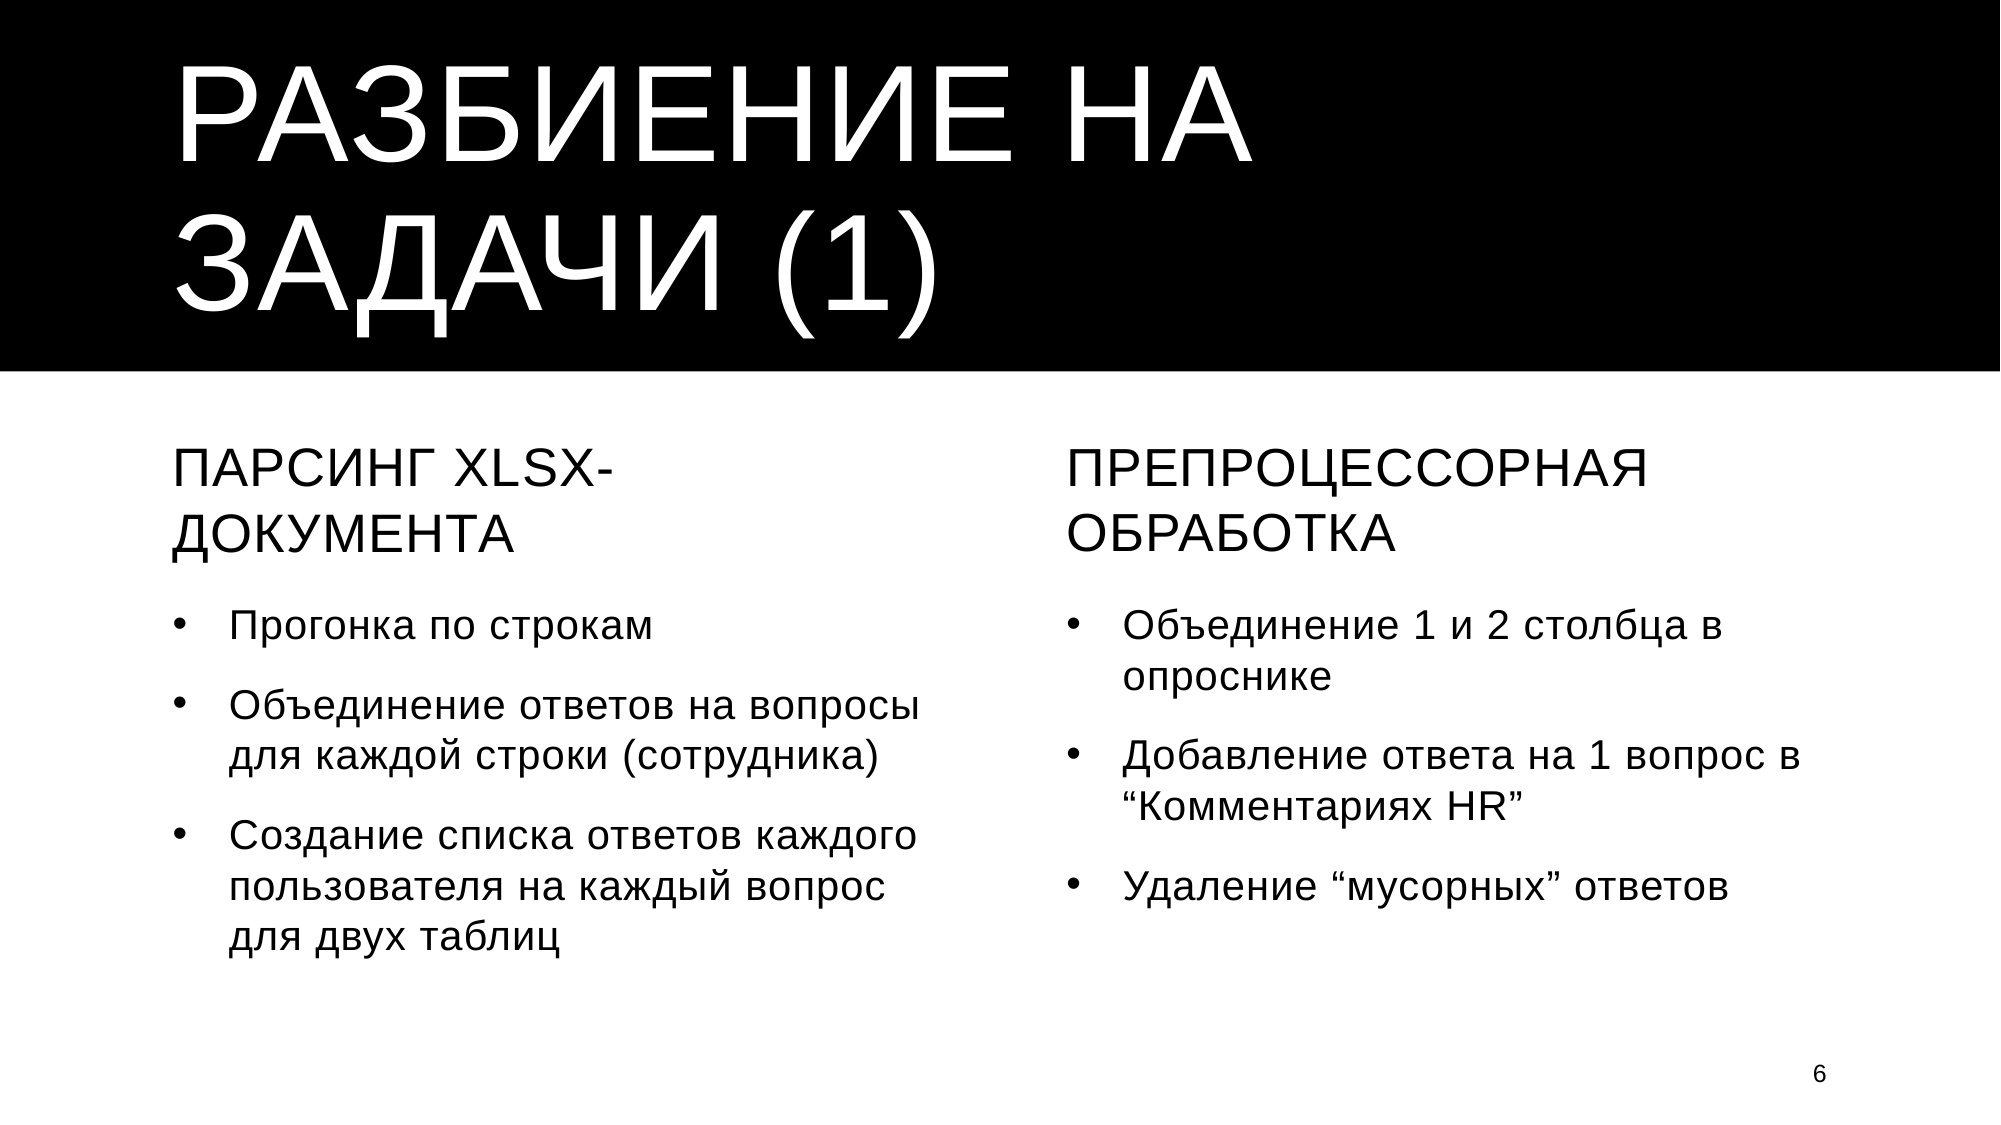

# Разбиение на задачи (1)
Парсинг xlsx-документа
Препроцессорная обработка
Прогонка по строкам
Объединение ответов на вопросы для каждой строки (сотрудника)
Создание списка ответов каждого пользователя на каждый вопрос для двух таблиц
Объединение 1 и 2 столбца в опроснике
Добавление ответа на 1 вопрос в “Комментариях HR”
Удаление “мусорных” ответов
6